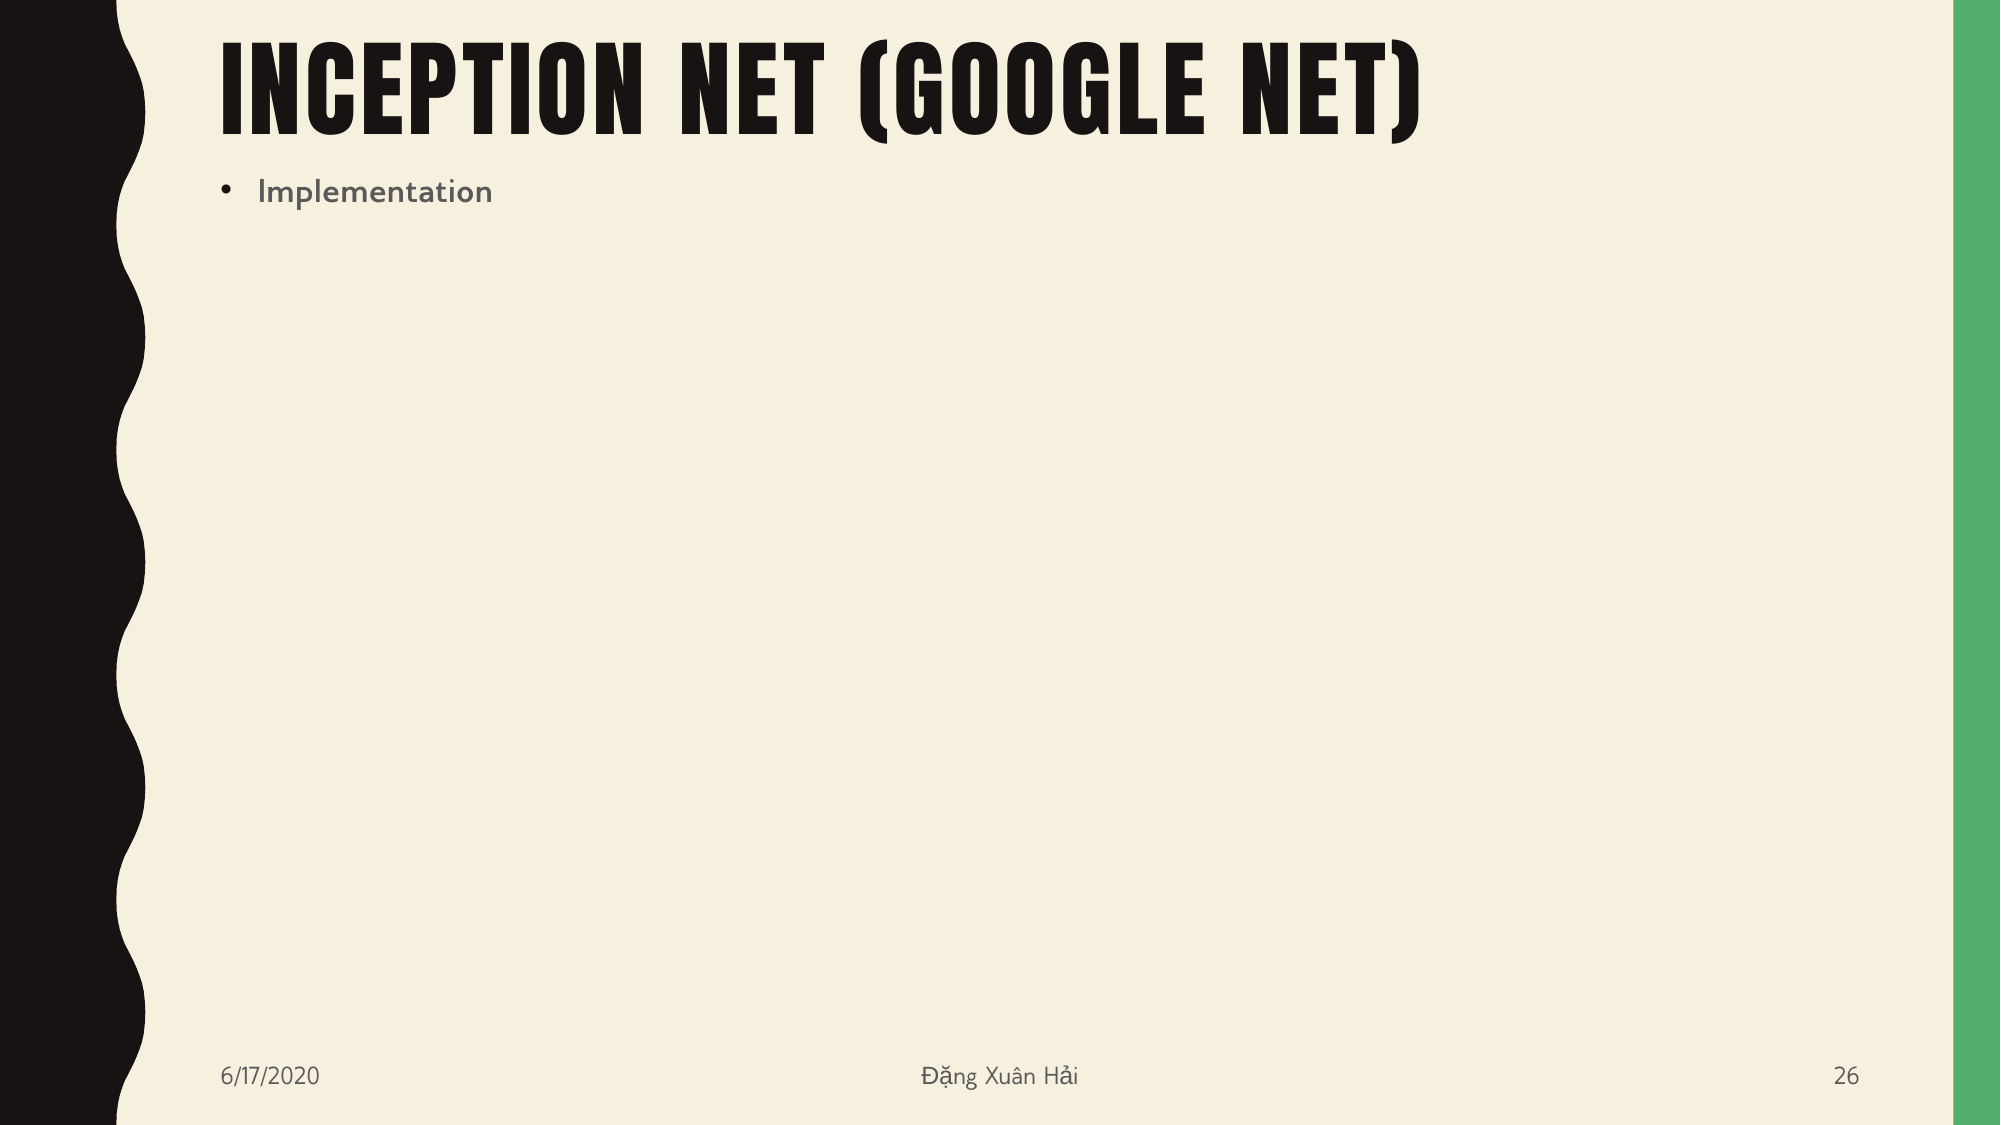

# Inception Net (google net)
Implementation

6/17/2020
Đặng Xuân Hải
26